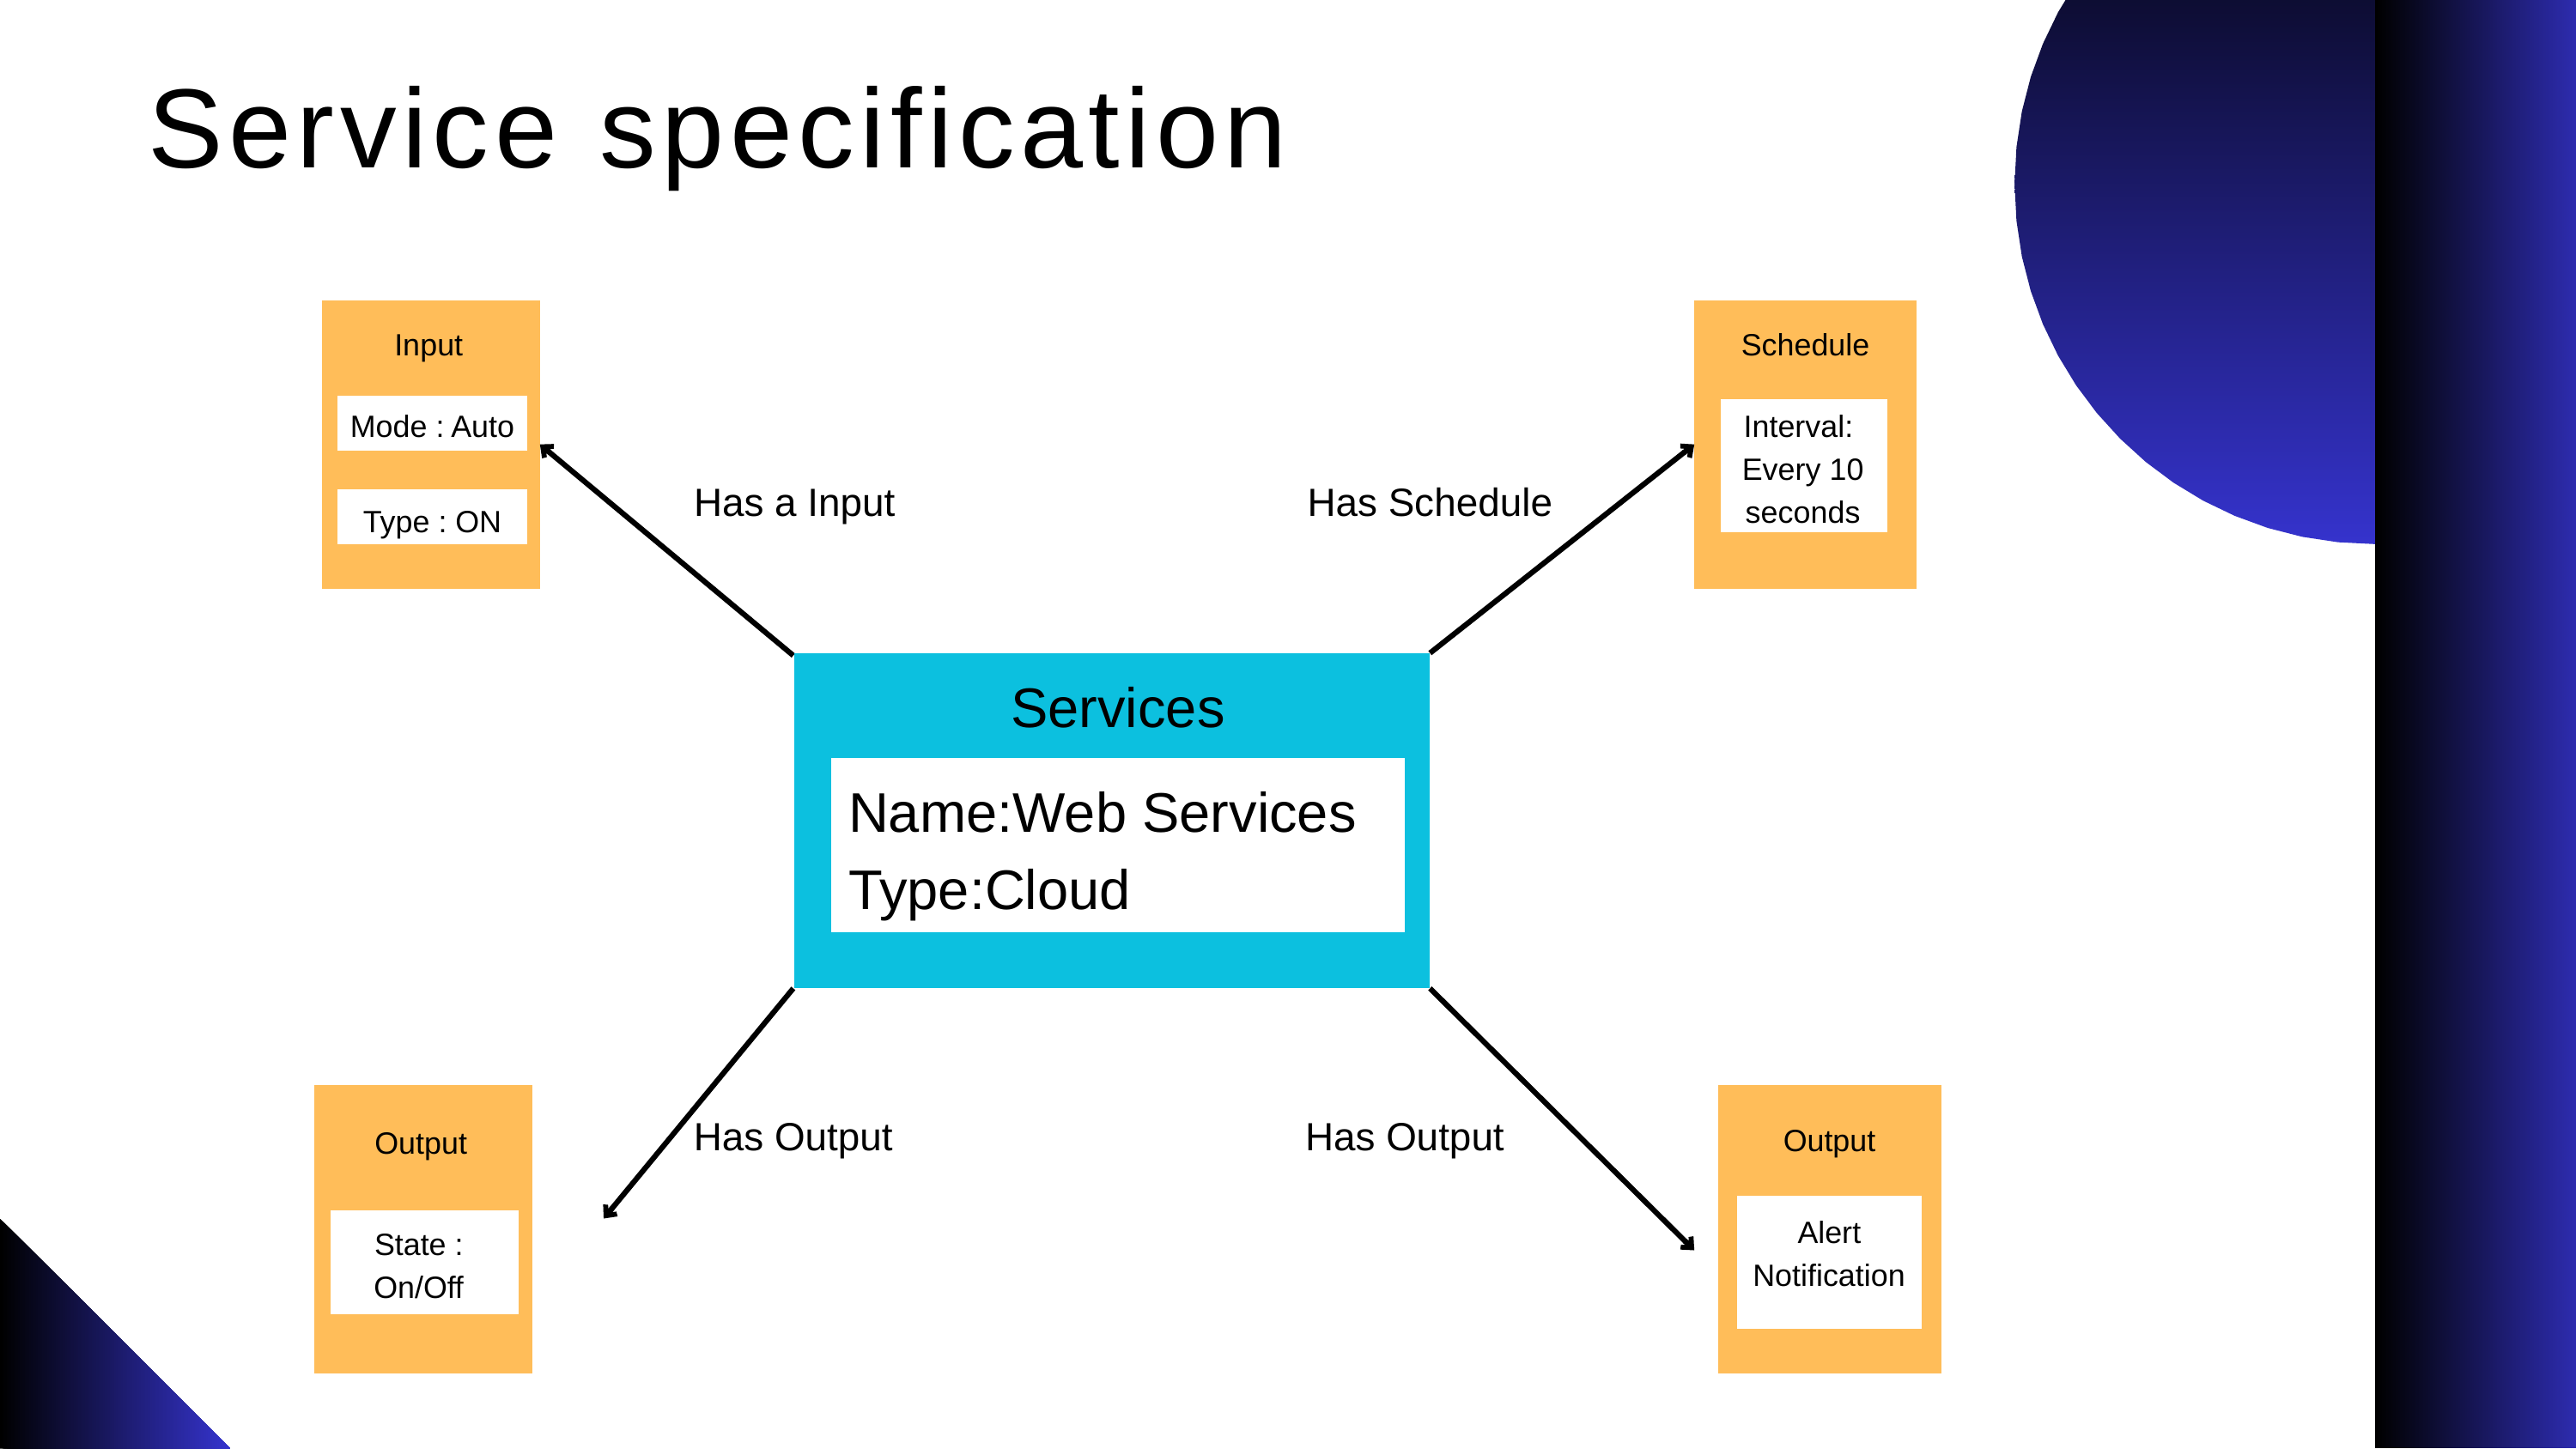

Service specification

Input
Schedule

Mode : Auto
Interval:
Every 10 seconds

Has a Input
Has Schedule

Type : ON

Services

Name:Web Services
Type:Cloud

Has Output
Has Output
Output
Output

Alert Notification

State :
On/Off